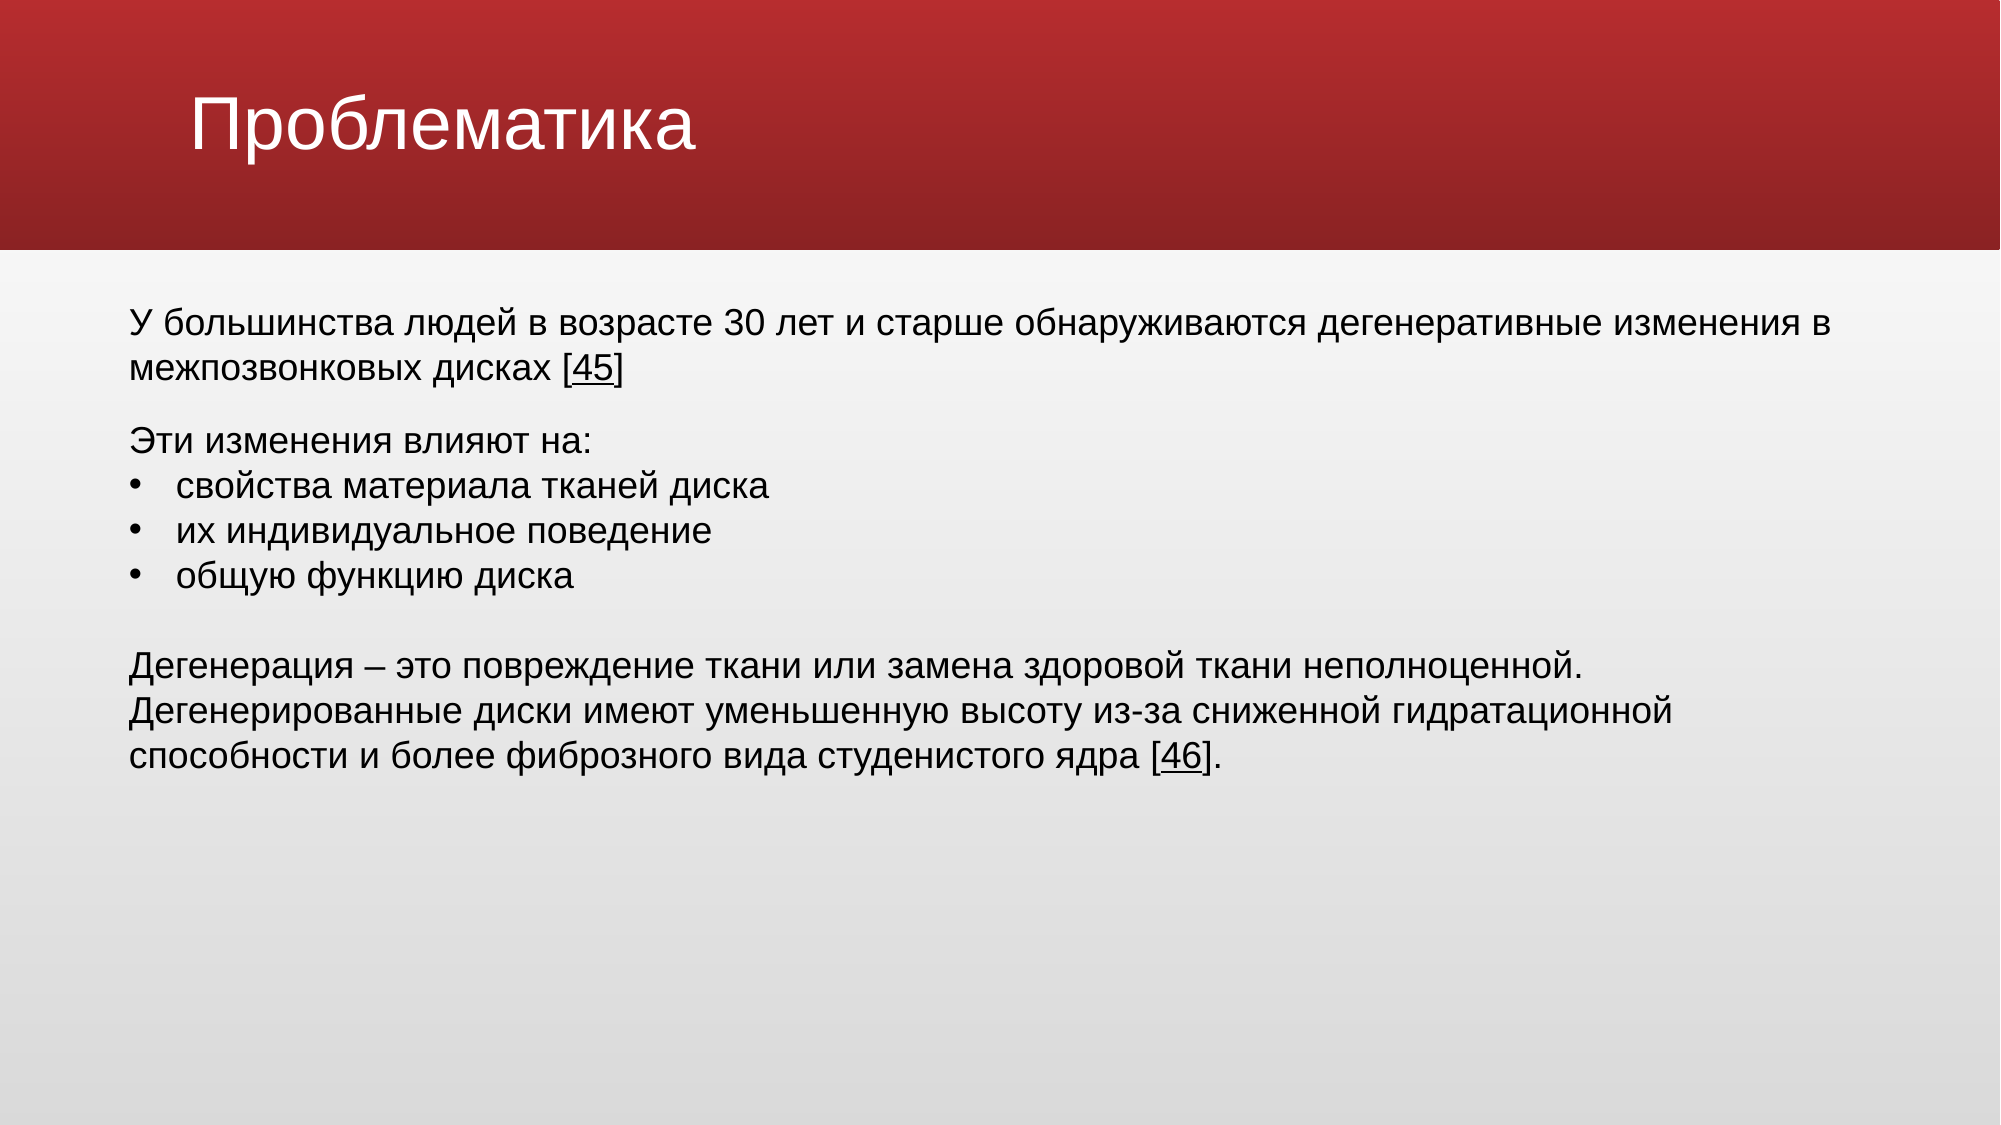

# Проблематика
У большинства людей в возрасте 30 лет и старше обнаруживаются дегенеративные изменения в межпозвонковых дисках [45]
Эти изменения влияют на:
свойства материала тканей диска
их индивидуальное поведение
общую функцию диска

Дегенерация – это повреждение ткани или замена здоровой ткани неполноценной.
Дегенерированные диски имеют уменьшенную высоту из-за сниженной гидратационной способности и более фиброзного вида студенистого ядра [46].